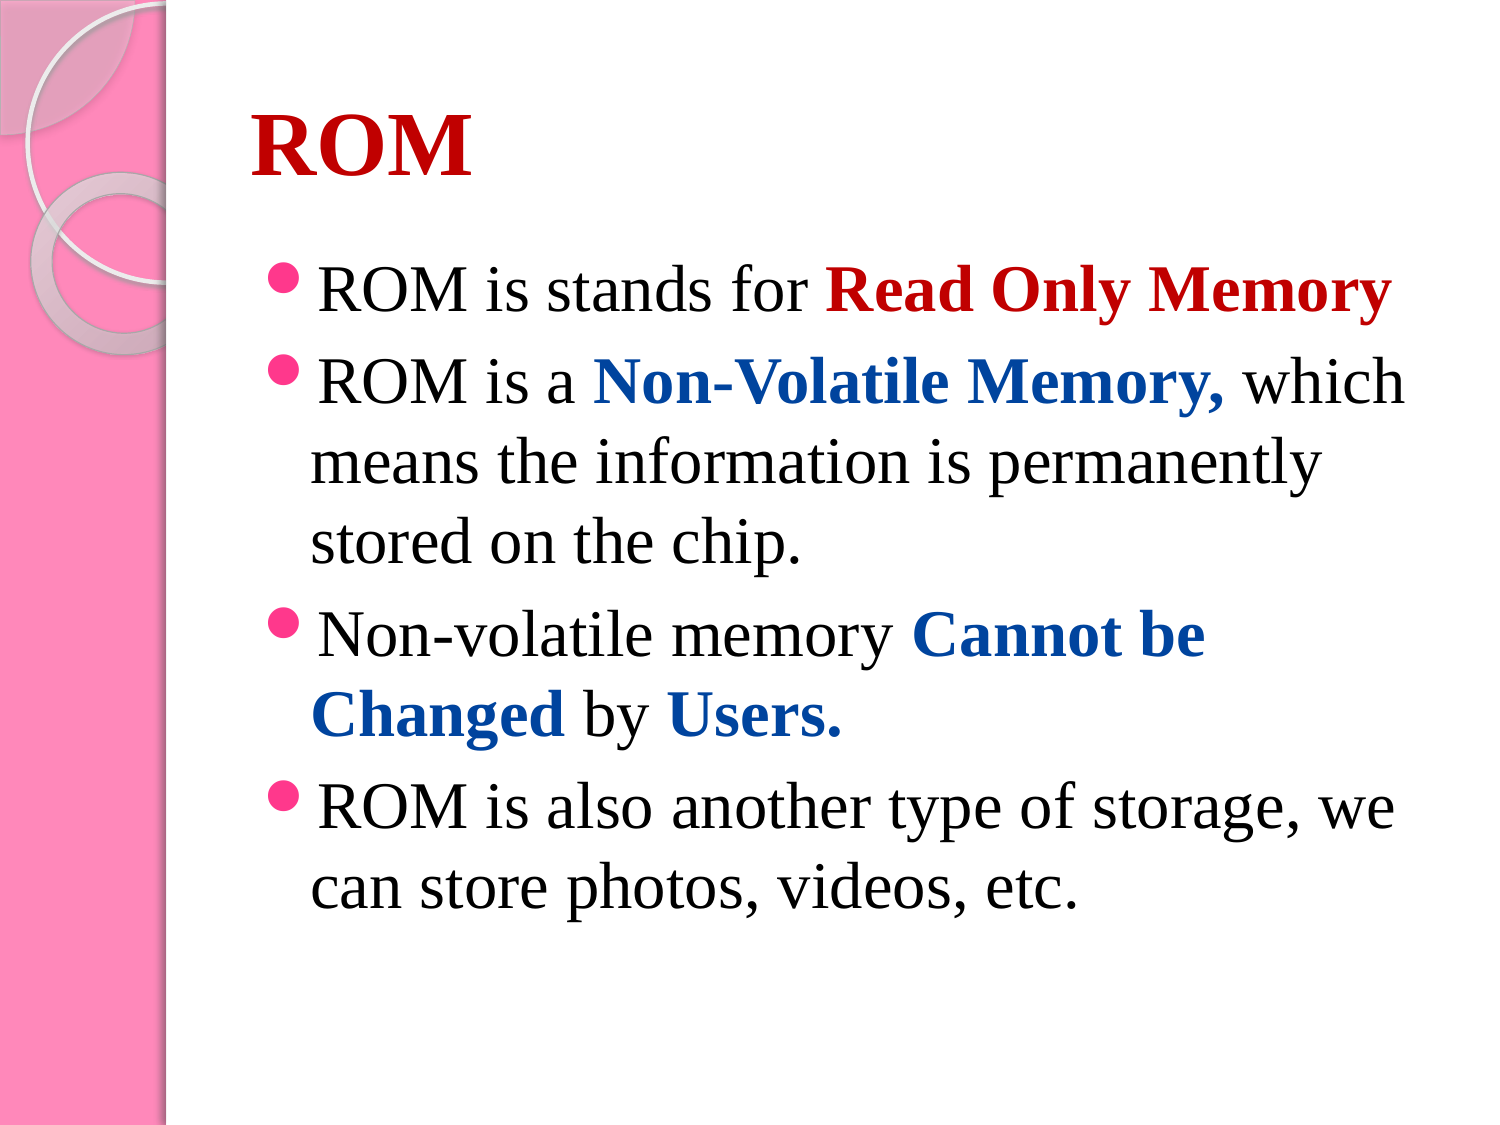

# ROM
ROM is stands for Read Only Memory
ROM is a Non-Volatile Memory, which means the information is permanently stored on the chip.
Non-volatile memory Cannot be Changed by Users.
ROM is also another type of storage, we can store photos, videos, etc.